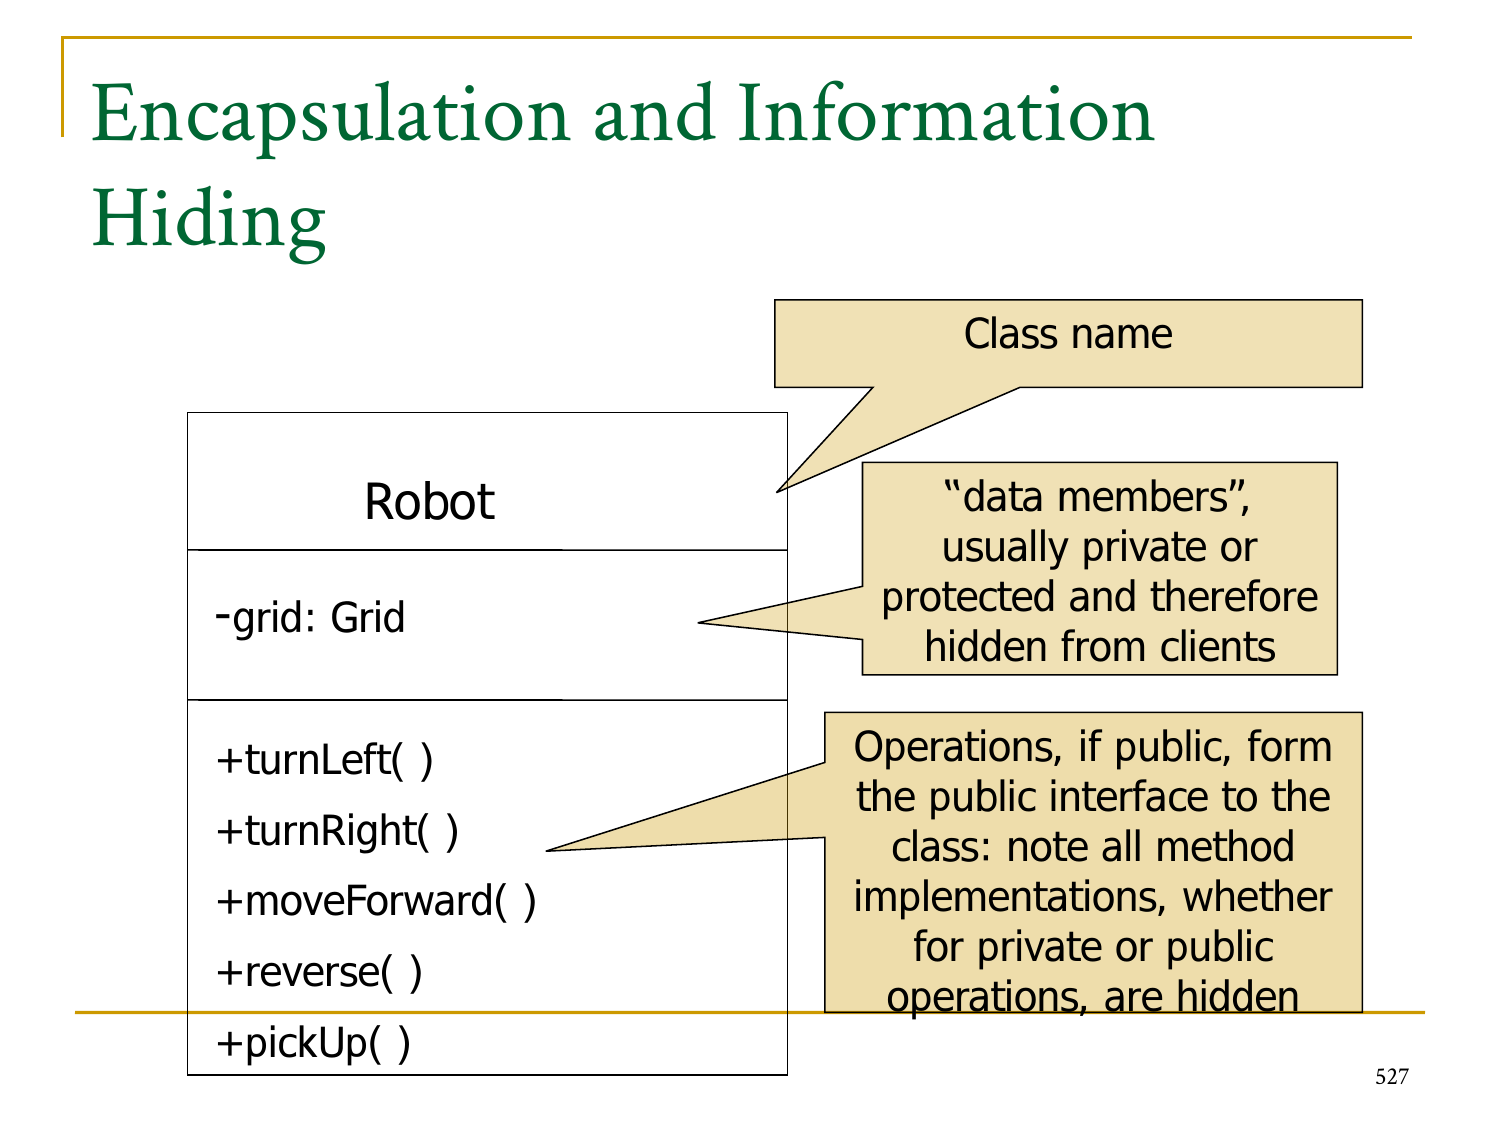

# Encapsulation and Information Hiding
Class name

Robot
“data members”, usually private or protected and therefore hidden from clients

-grid: Grid

Operations, if public, form the public interface to the class: note all method implementations, whether for private or public operations, are hidden
+turnLeft( )
+turnRight( )
+moveForward( )
+reverse( )
+pickUp( )
527